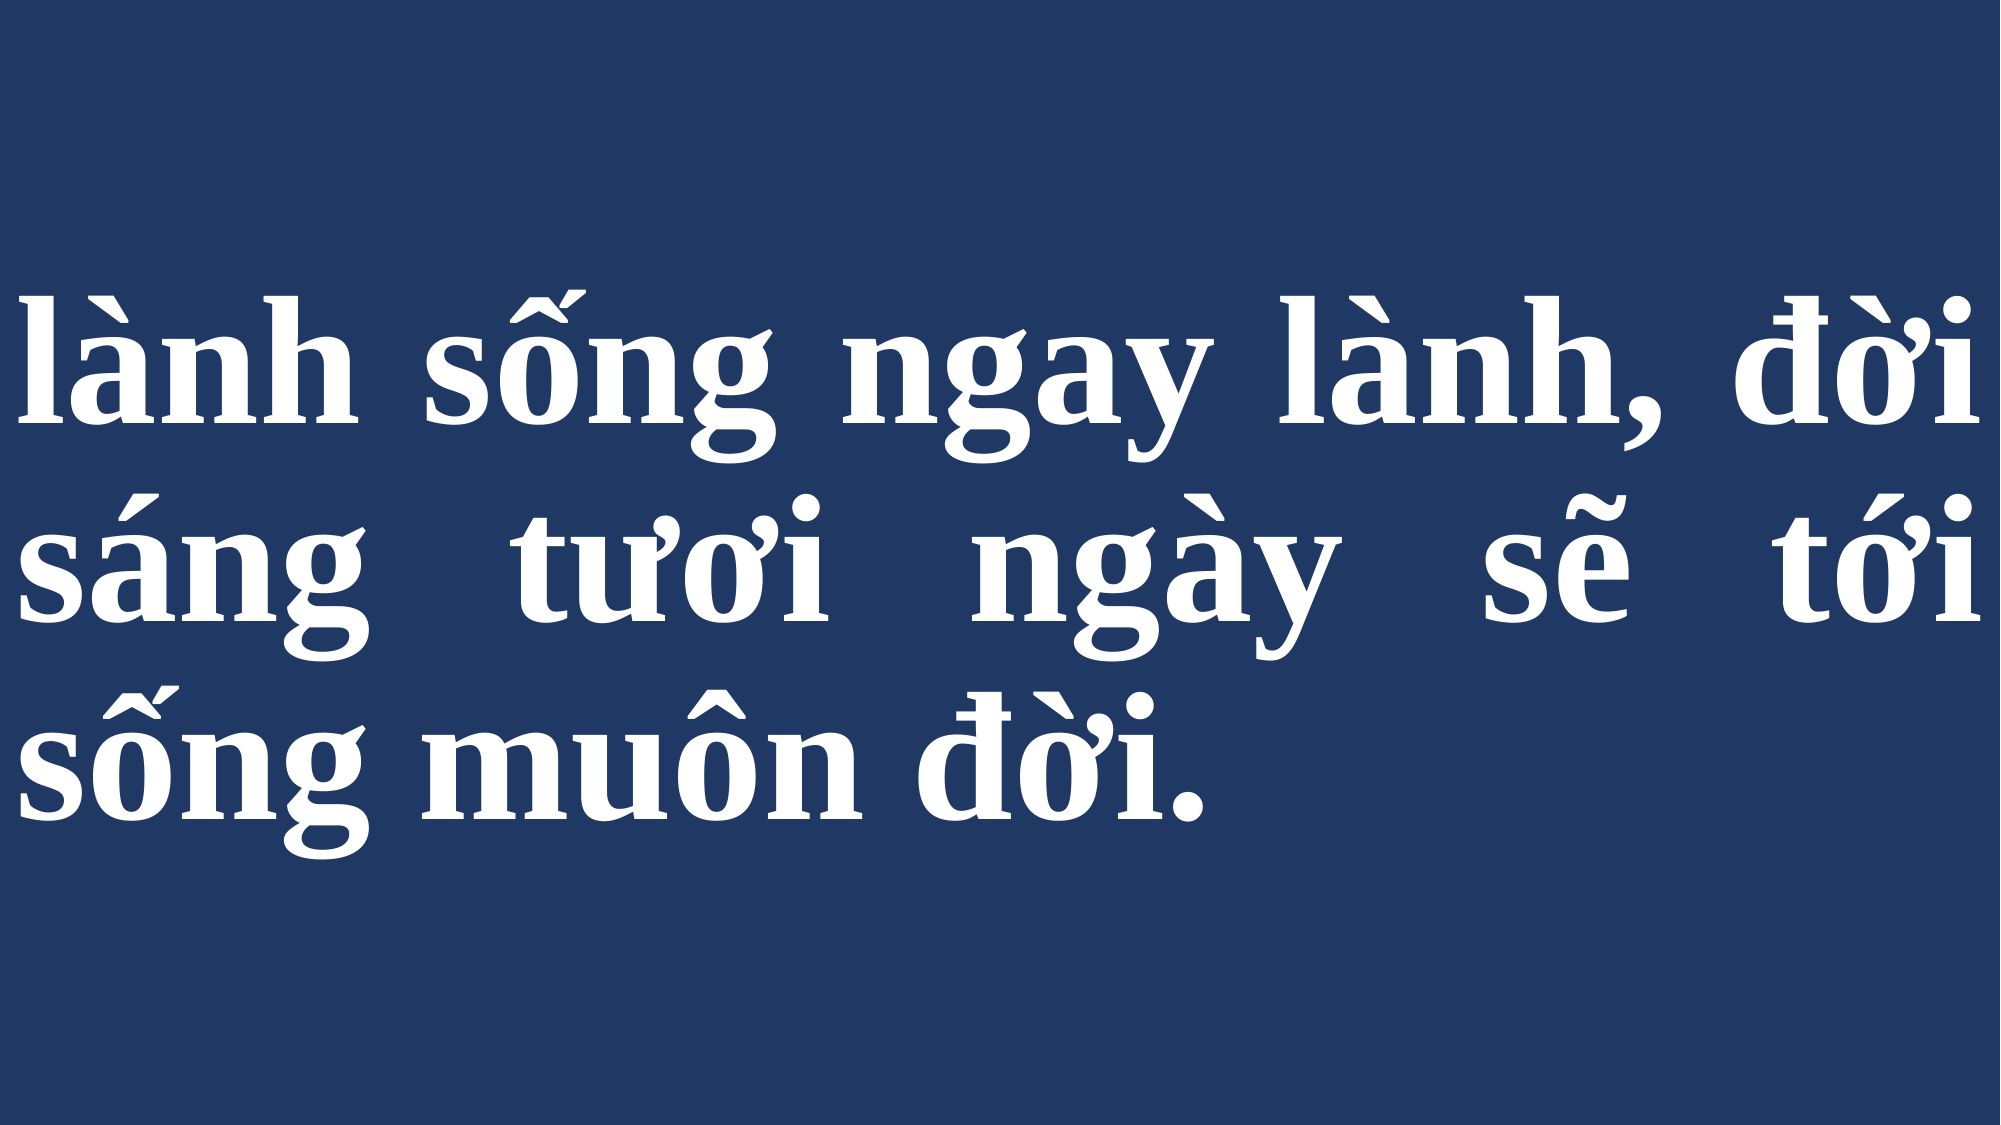

# lành sống ngay lành, đời sáng tươi ngày sẽ tới sống muôn đời.